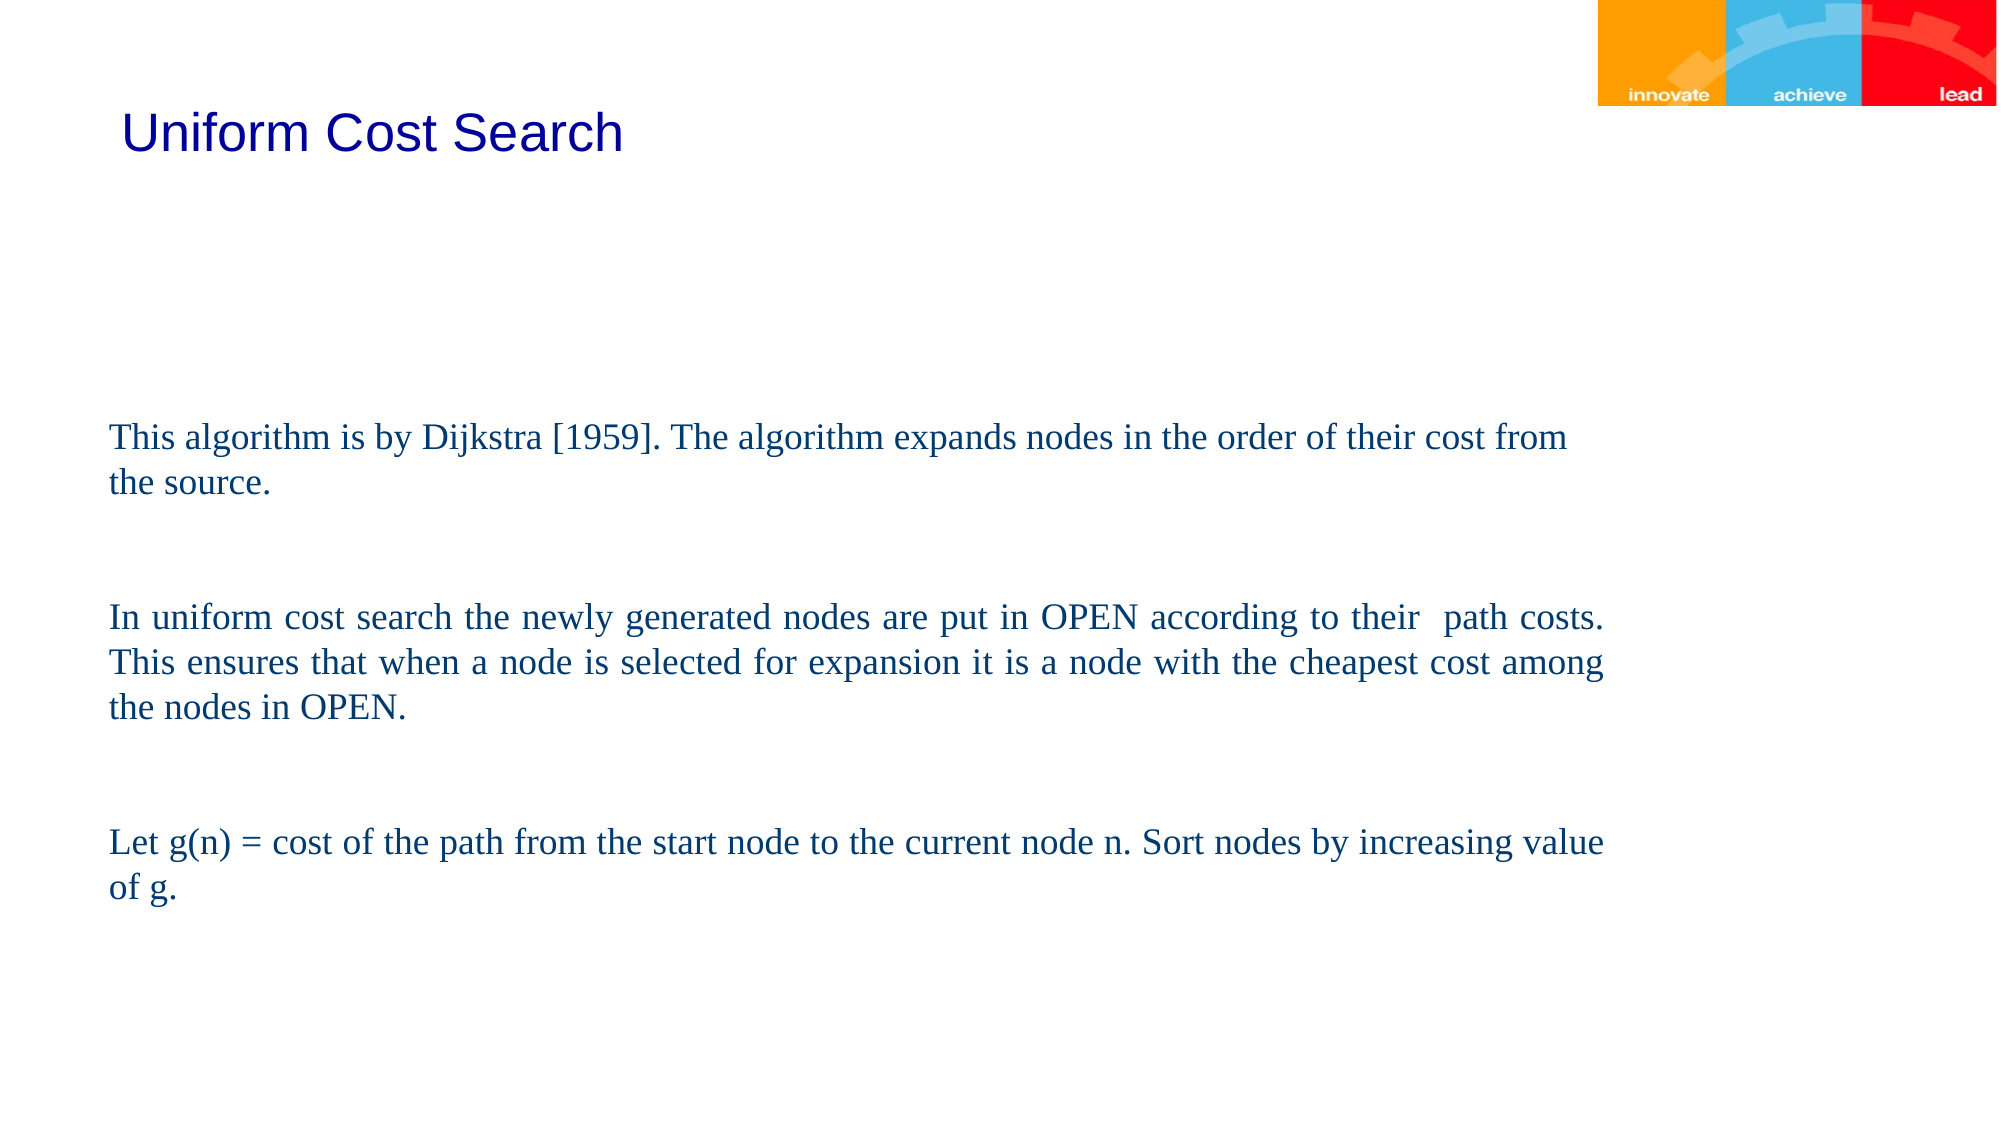

# Uniform Cost Search
This algorithm is by Dijkstra [1959]. The algorithm expands nodes in the order of their cost from the source.

In uniform cost search the newly generated nodes are put in OPEN according to their  path costs. This ensures that when a node is selected for expansion it is a node with the cheapest cost among the nodes in OPEN.

Let g(n) = cost of the path from the start node to the current node n. Sort nodes by increasing value of g.